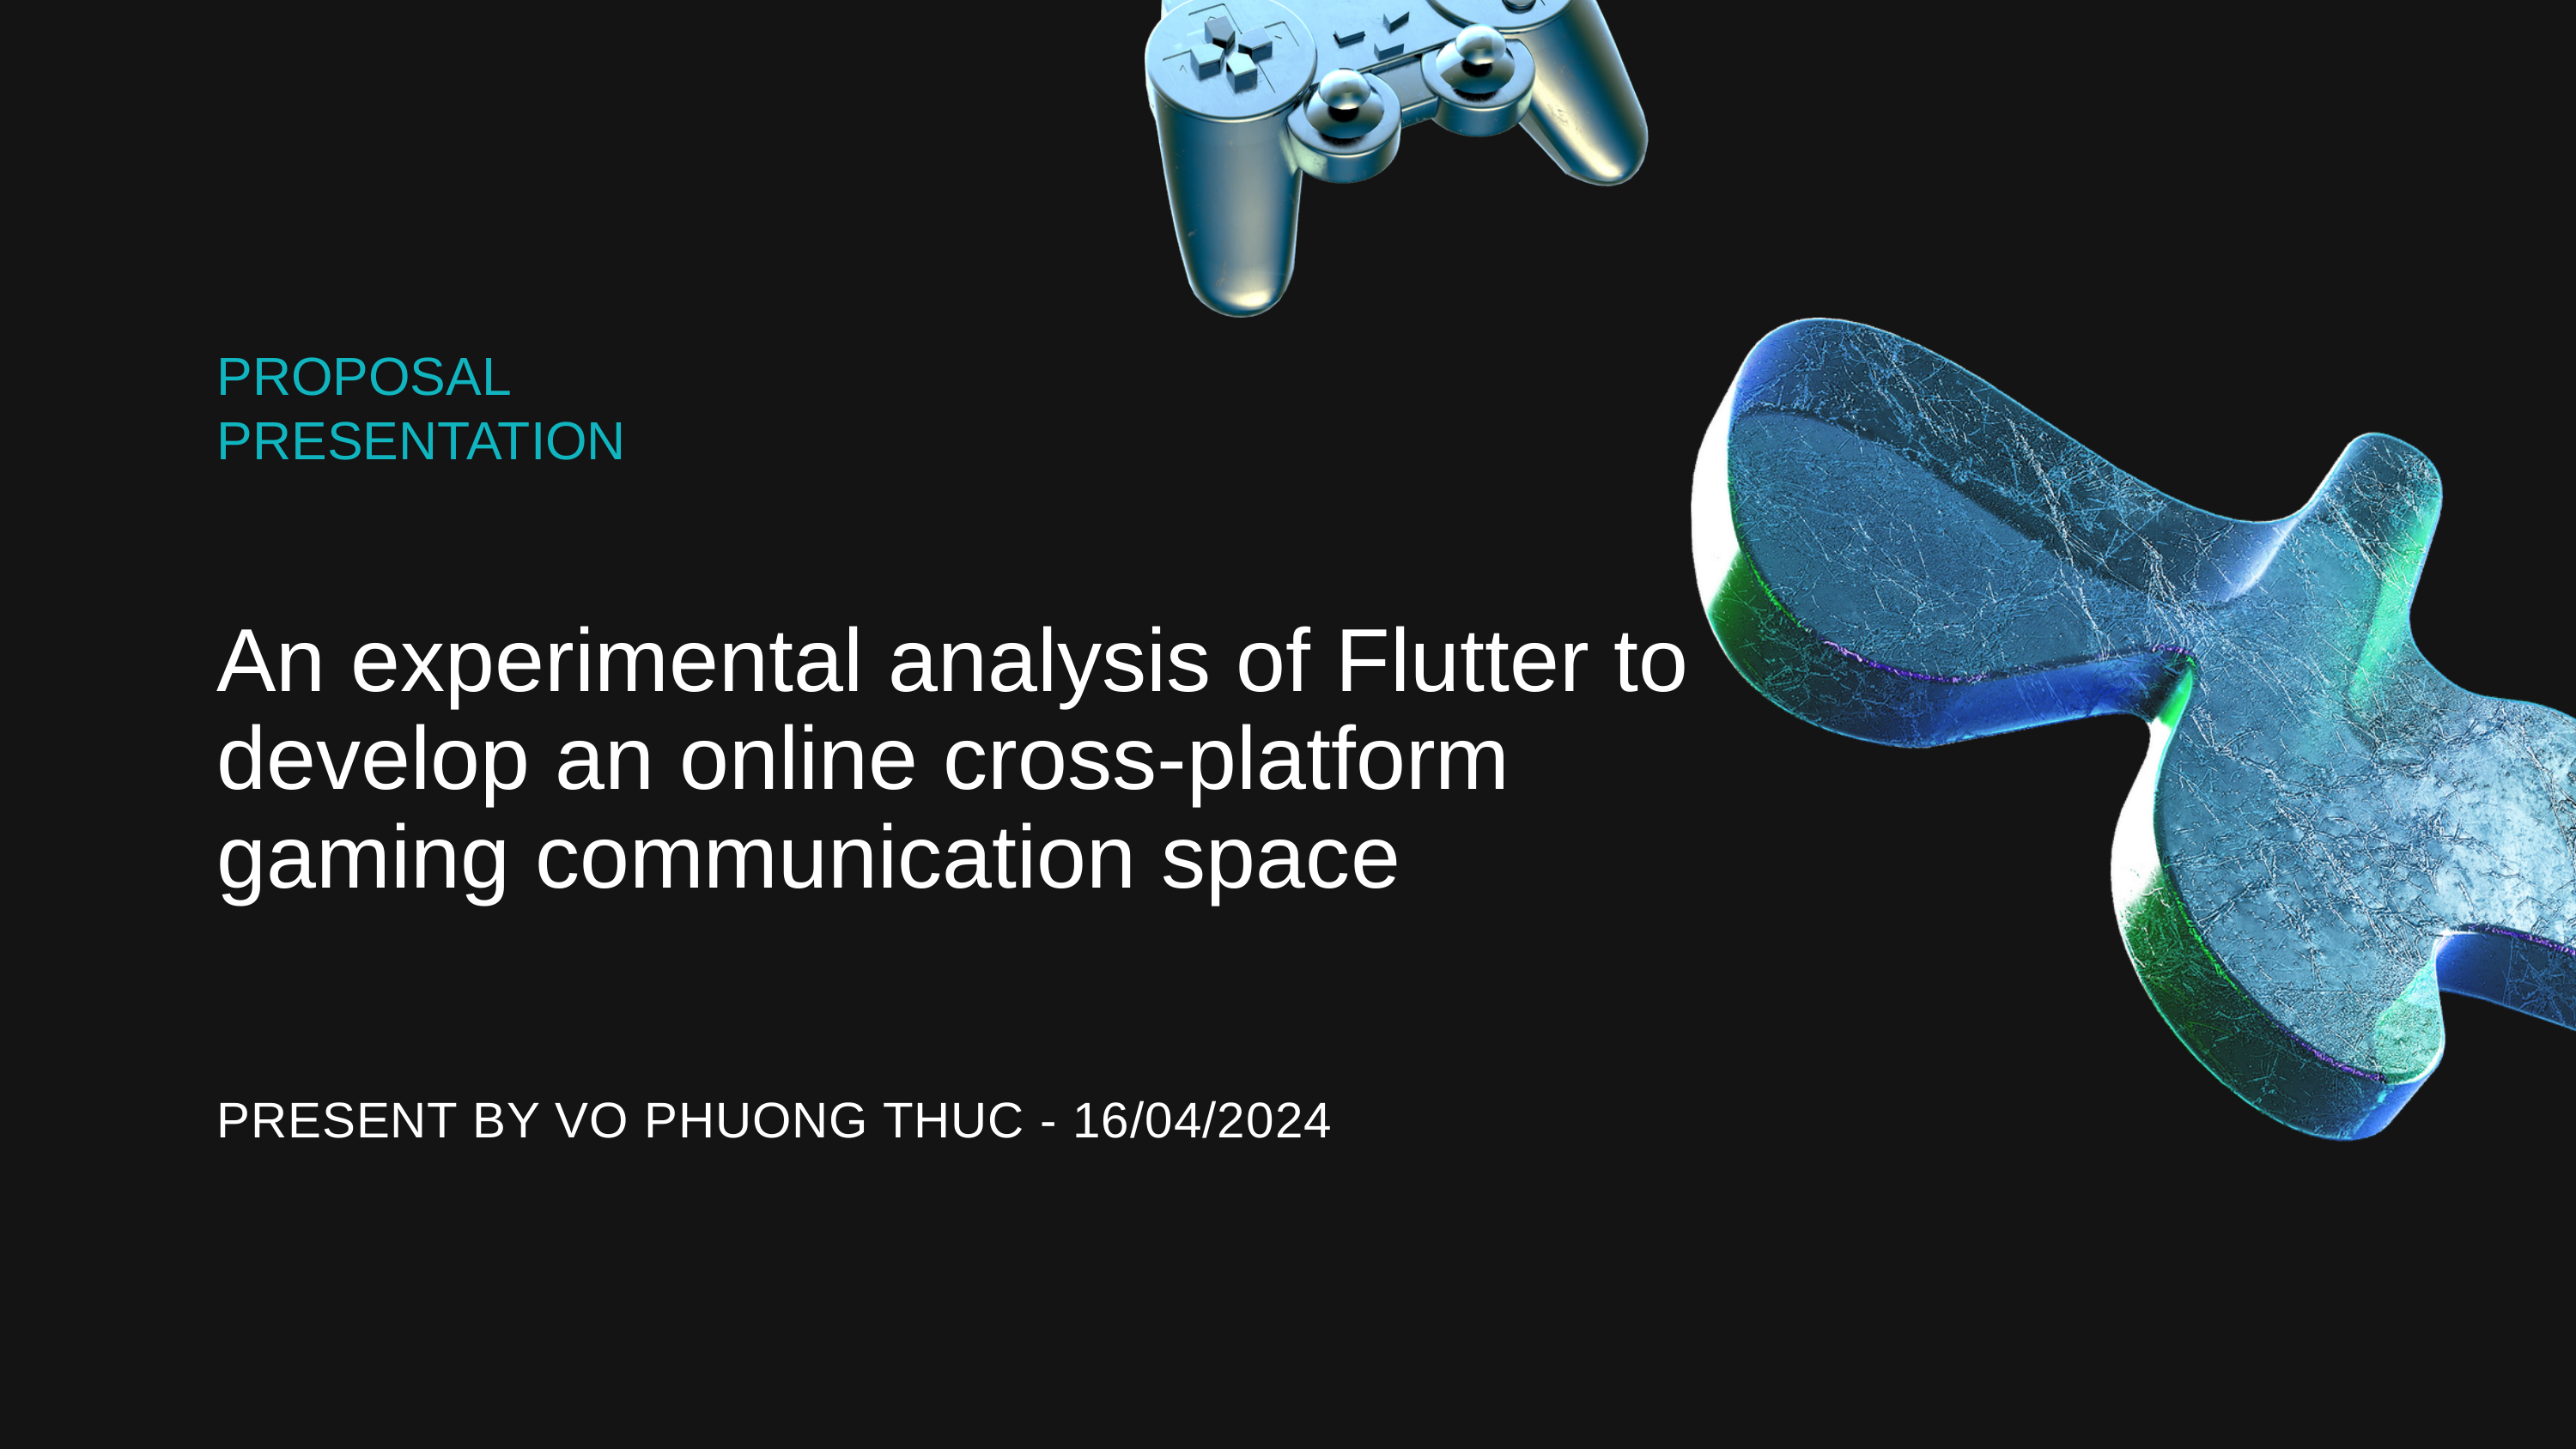

PROPOSAL PRESENTATION
An experimental analysis of Flutter to develop an online cross-platform gaming communication space

PRESENT BY VO PHUONG THUC - 16/04/2024